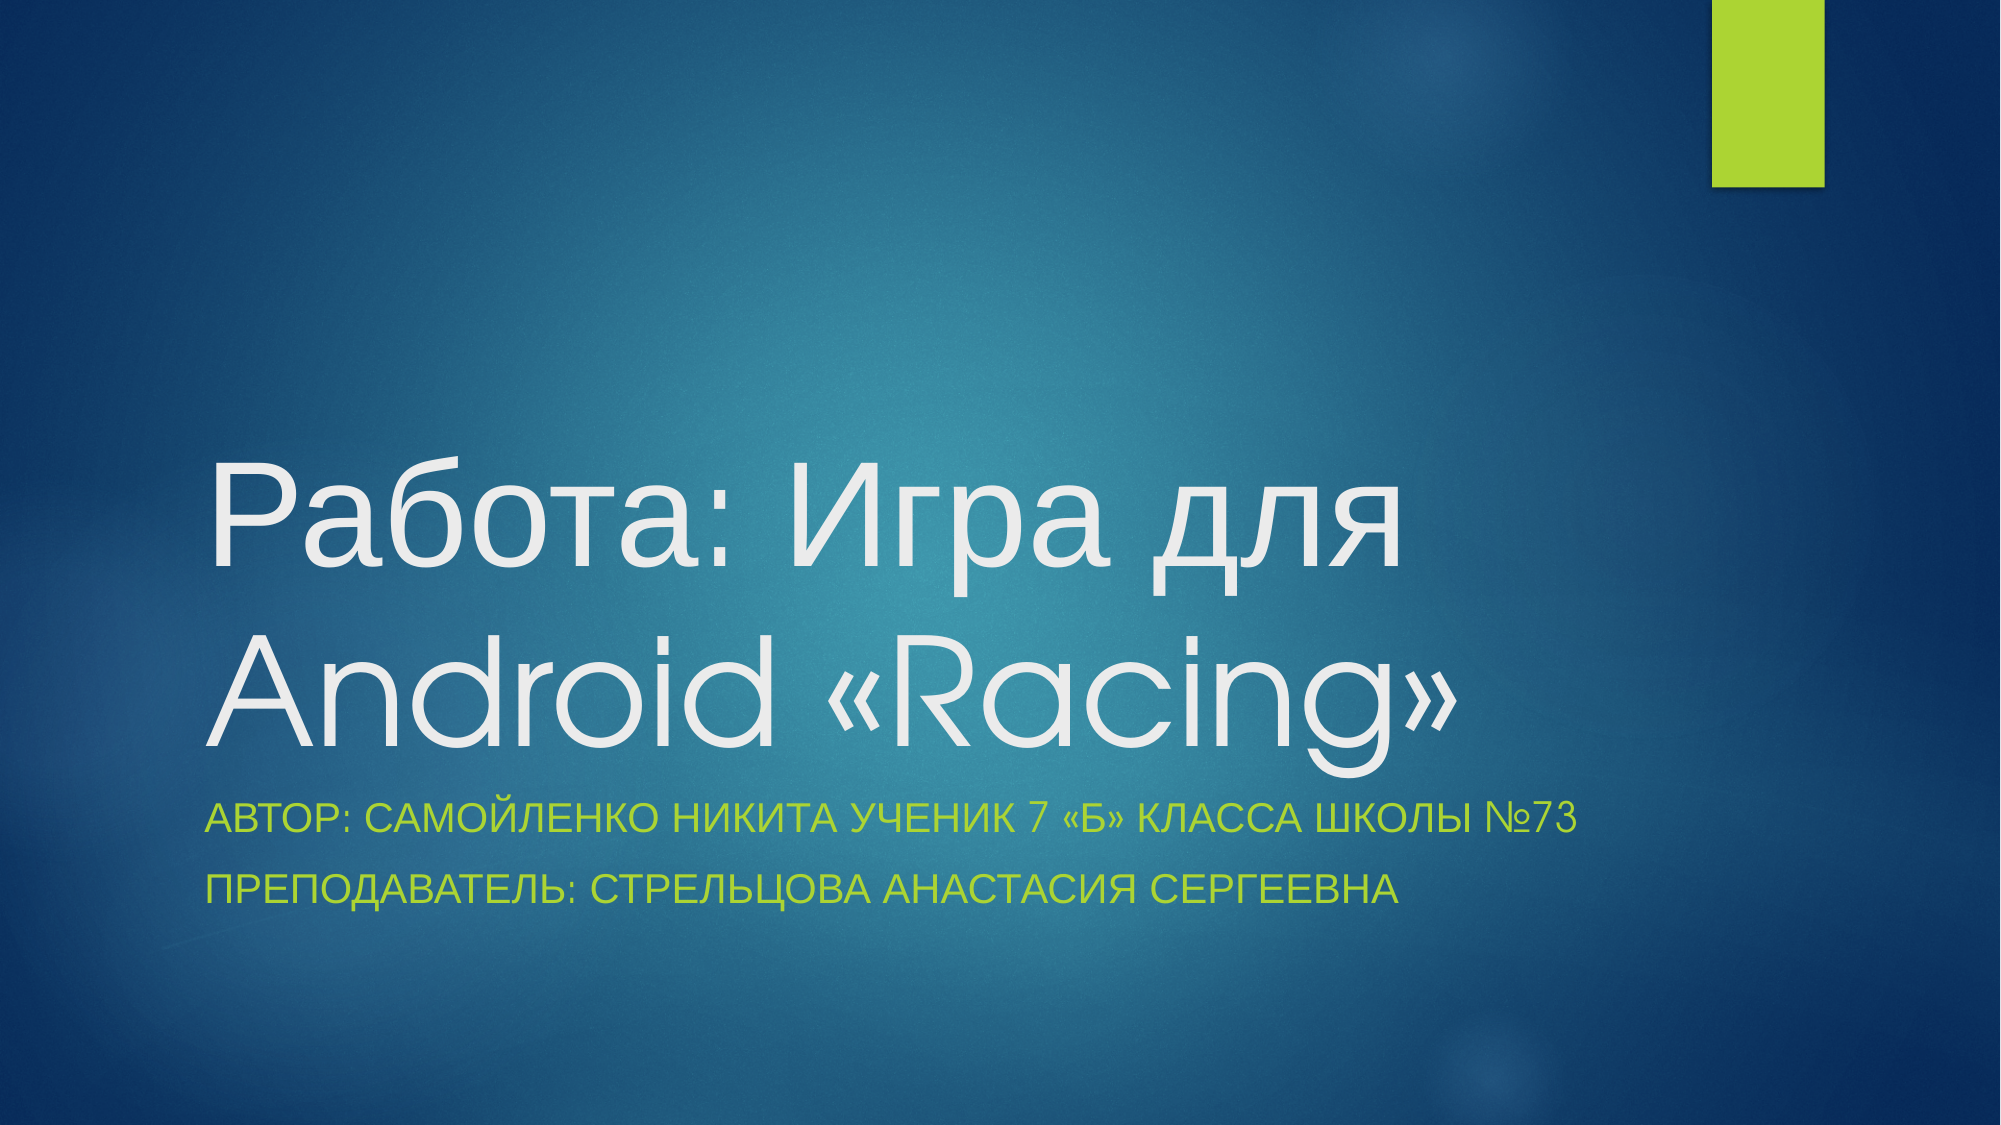

# Работа: Игра для Android «Racing»
АВТОР: самойленко Никита ученик 7 «Б» класса школы №73
Преподаватель: Стрельцова Анастасия Сергеевна